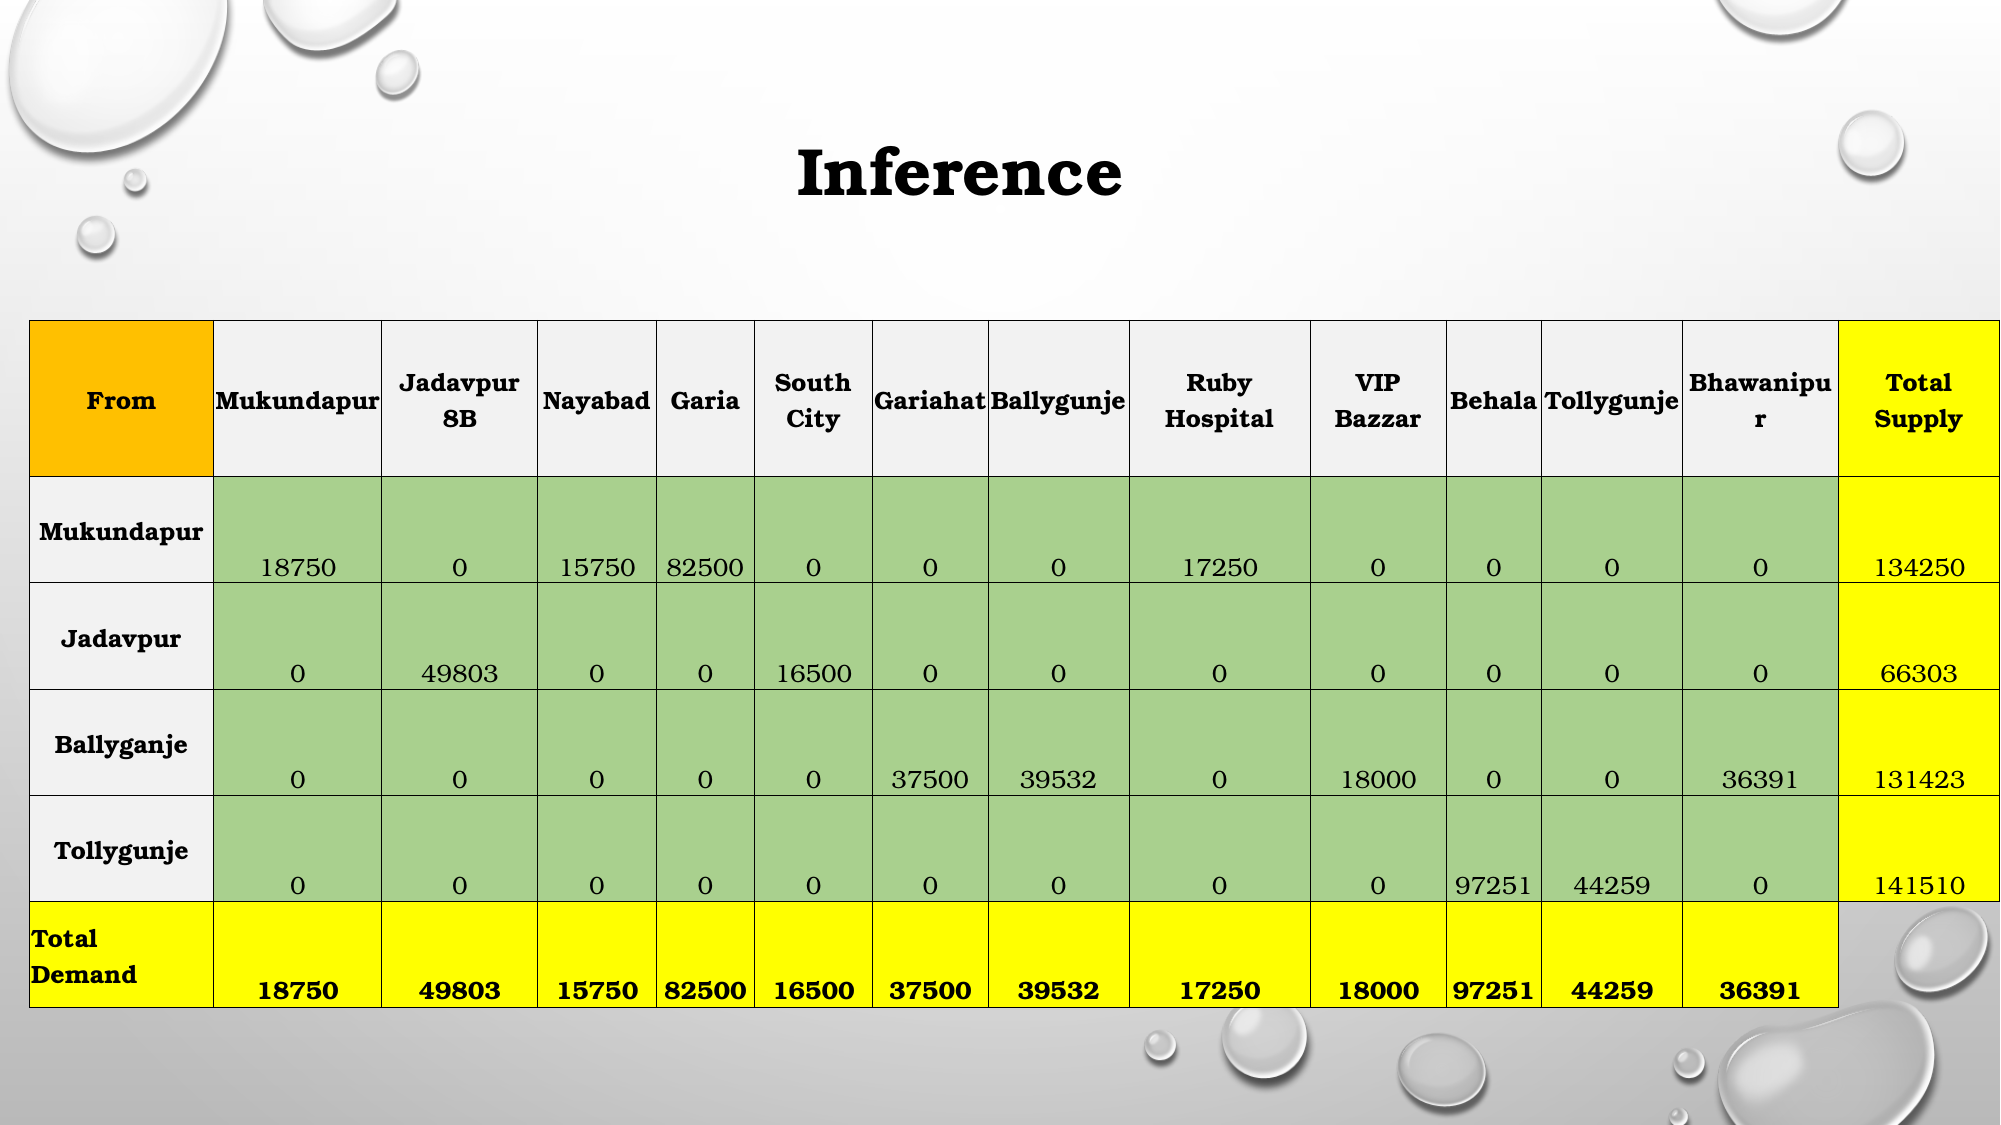

Inference
| From | Mukundapur | Jadavpur 8B | Nayabad | Garia | South City | Gariahat | Ballygunje | Ruby Hospital | VIP Bazzar | Behala | Tollygunje | Bhawanipur | Total Supply |
| --- | --- | --- | --- | --- | --- | --- | --- | --- | --- | --- | --- | --- | --- |
| Mukundapur | 18750 | 0 | 15750 | 82500 | 0 | 0 | 0 | 17250 | 0 | 0 | 0 | 0 | 134250 |
| Jadavpur | 0 | 49803 | 0 | 0 | 16500 | 0 | 0 | 0 | 0 | 0 | 0 | 0 | 66303 |
| Ballyganje | 0 | 0 | 0 | 0 | 0 | 37500 | 39532 | 0 | 18000 | 0 | 0 | 36391 | 131423 |
| Tollygunje | 0 | 0 | 0 | 0 | 0 | 0 | 0 | 0 | 0 | 97251 | 44259 | 0 | 141510 |
| Total Demand | 18750 | 49803 | 15750 | 82500 | 16500 | 37500 | 39532 | 17250 | 18000 | 97251 | 44259 | 36391 |  |